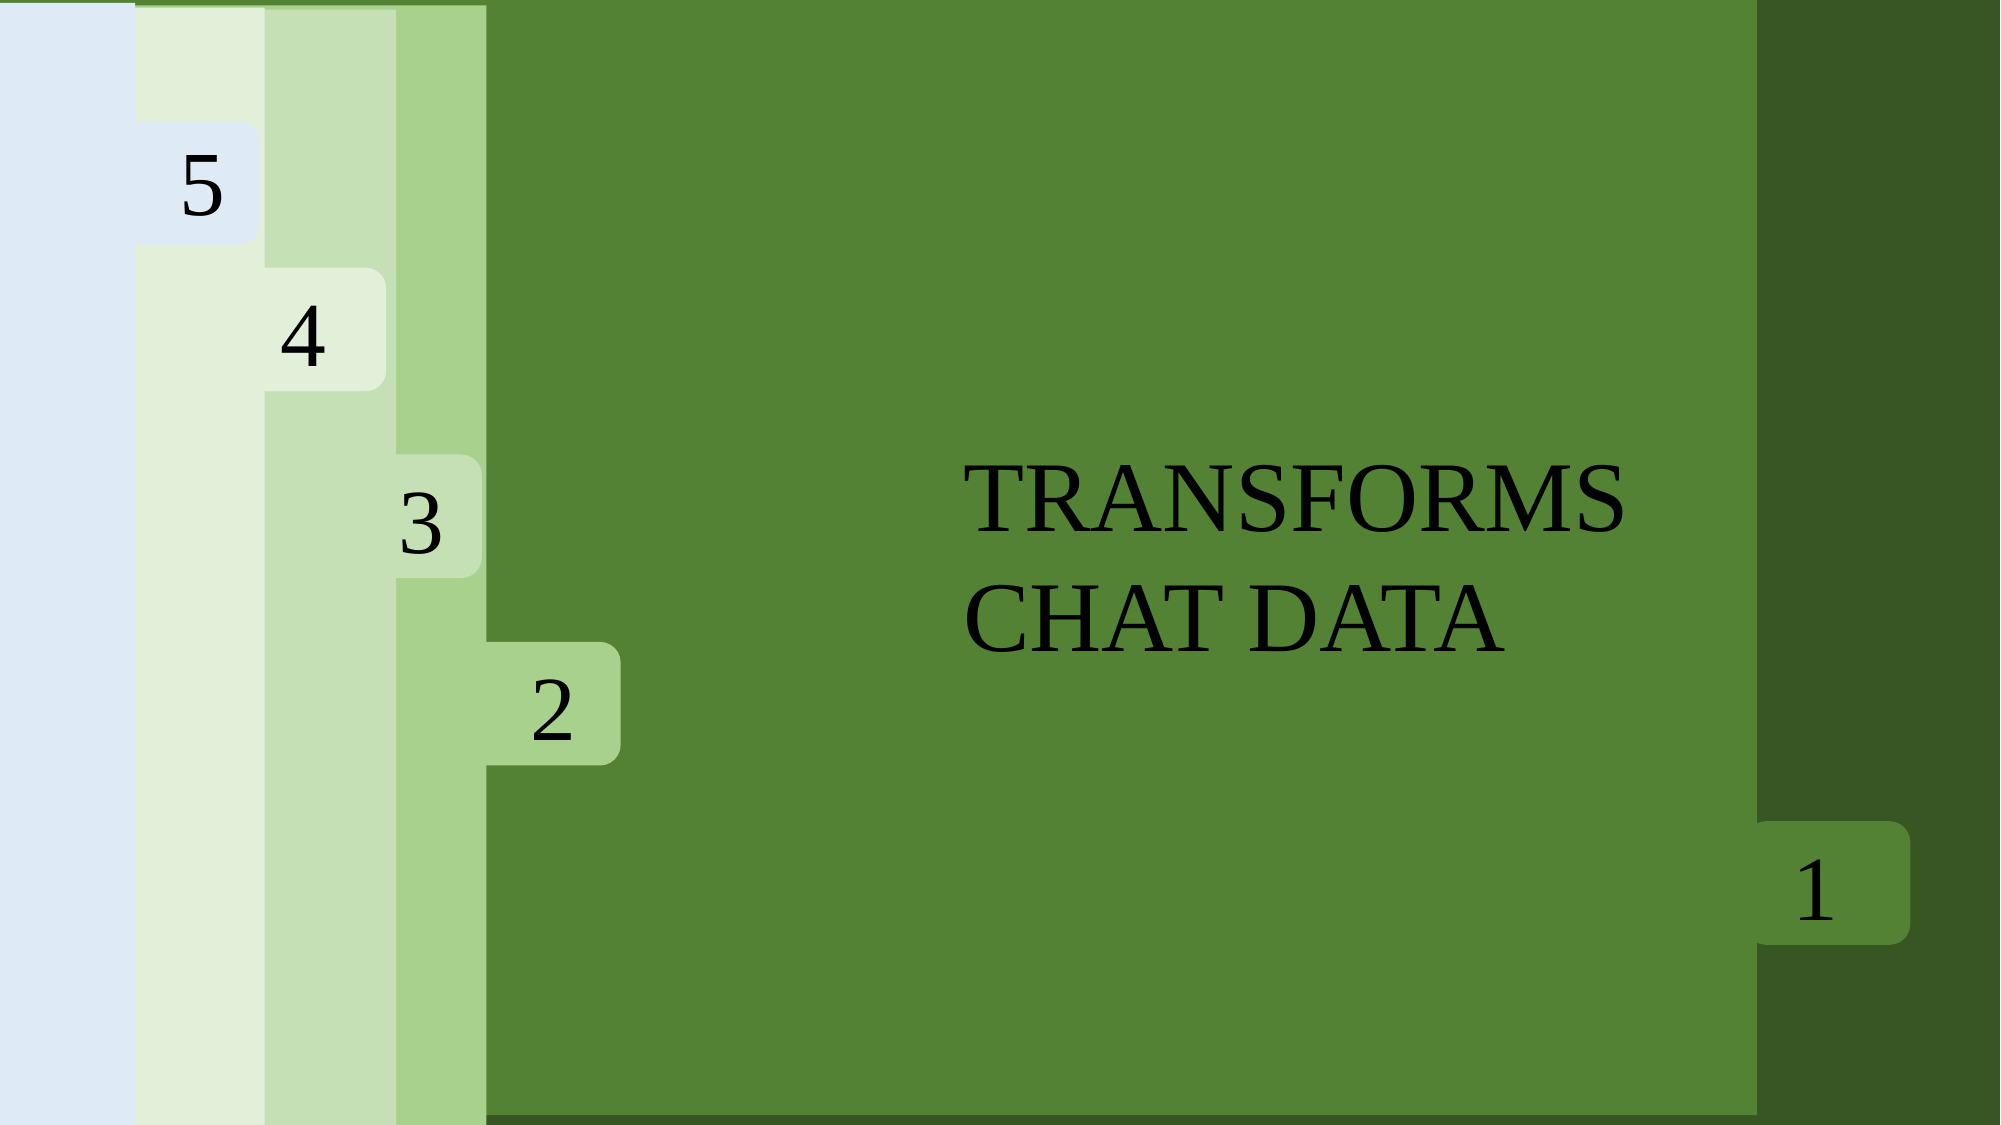

TRANSFORMS CHAT DATA
1

5

USER FRIENDLY

MESSAGE METRICS

2

IMPROVES COMMUNICATION
4

USER ENGAGEMENT
3